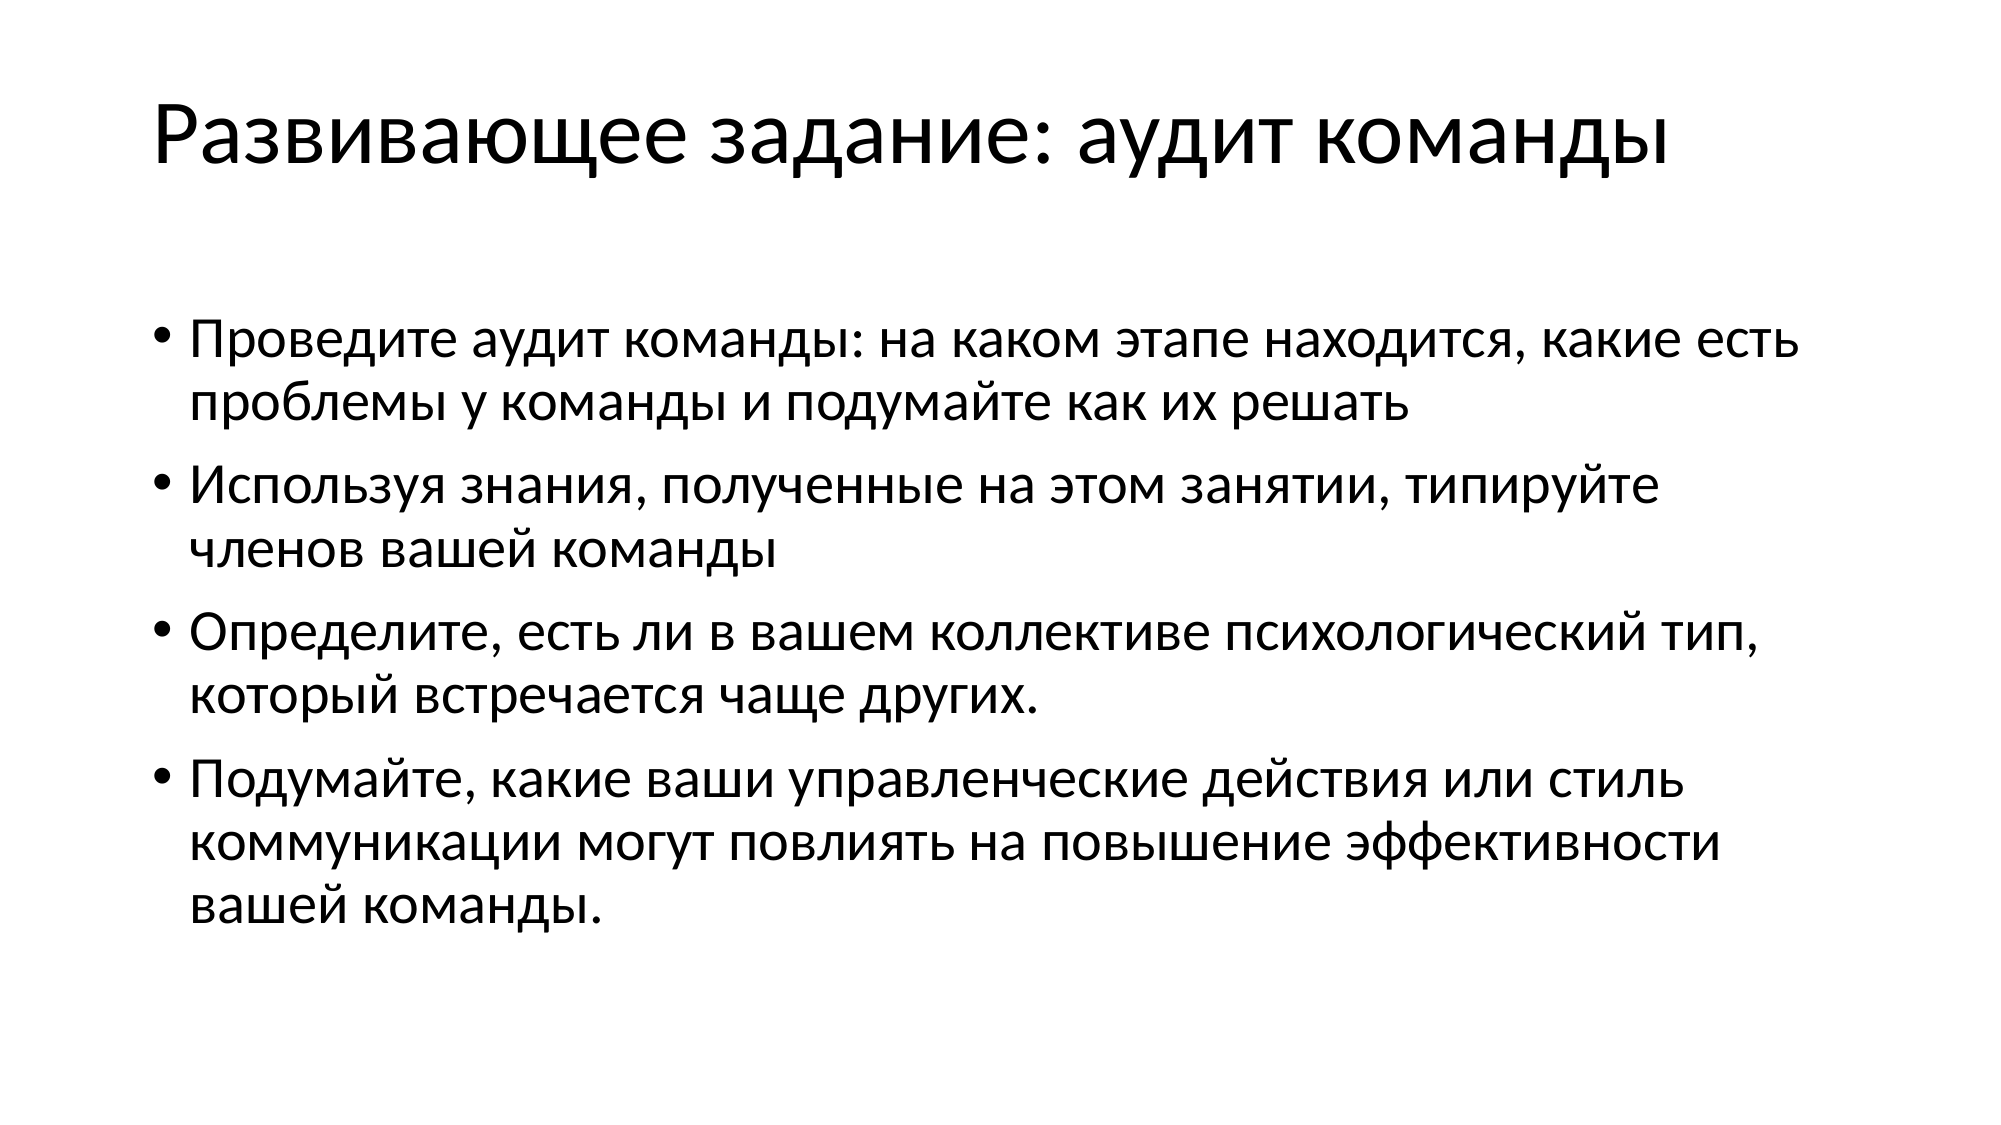

# Развивающее задание: аудит команды
Проведите аудит команды: на каком этапе находится, какие есть проблемы у команды и подумайте как их решать
Используя знания, полученные на этом занятии, типируйте членов вашей команды
Определите, есть ли в вашем коллективе психологический тип, который встречается чаще других.
Подумайте, какие ваши управленческие действия или стиль коммуникации могут повлиять на повышение эффективности вашей команды.